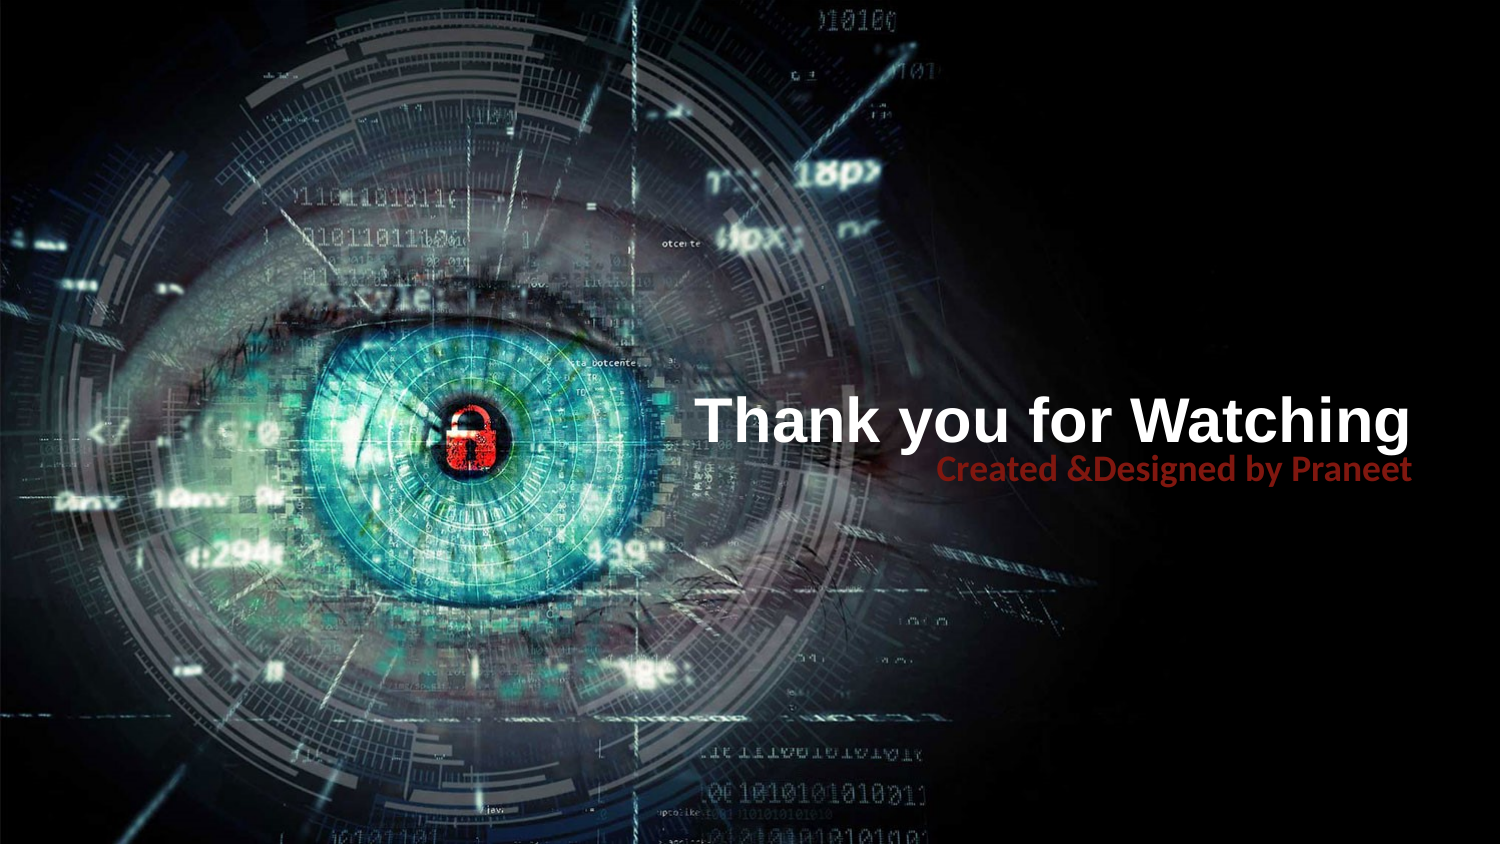

Thank you for Watching
Created &Designed by Praneet